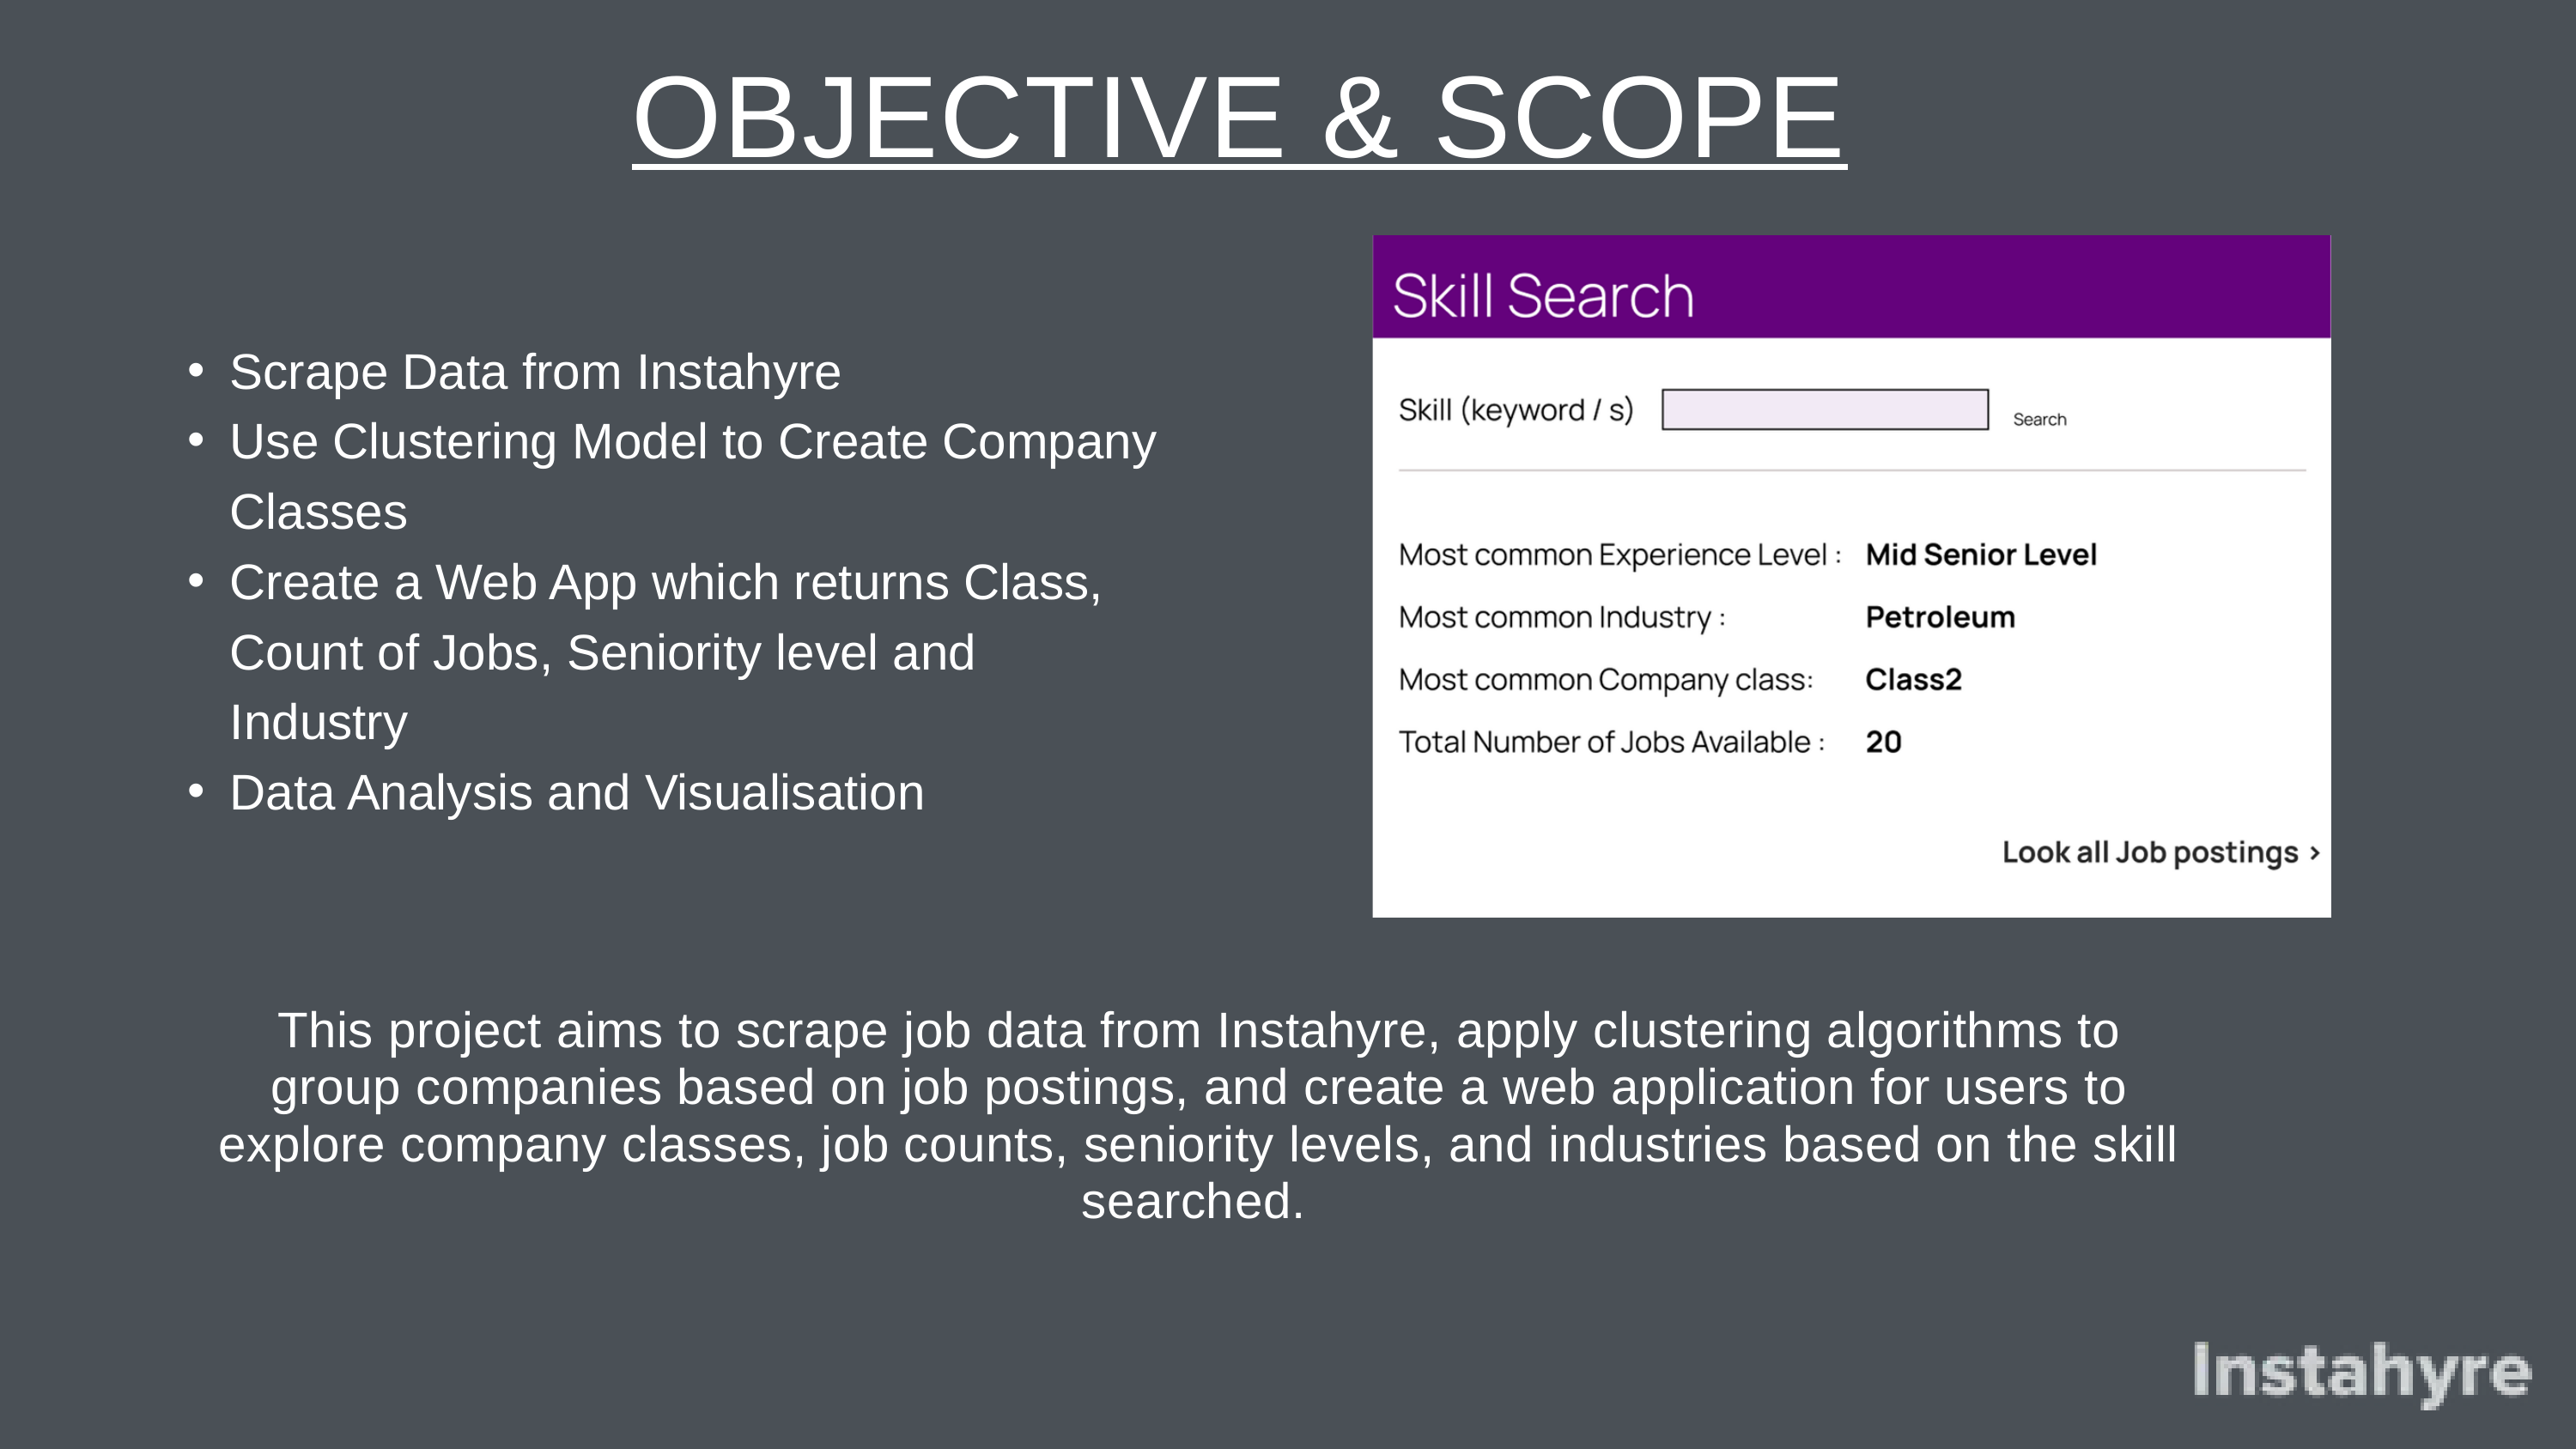

OBJECTIVE & SCOPE

Scrape Data from Instahyre
Use Clustering Model to Create Company Classes
Create a Web App which returns Class, Count of Jobs, Seniority level and Industry
Data Analysis and Visualisation
This project aims to scrape job data from Instahyre, apply clustering algorithms to group companies based on job postings, and create a web application for users to explore company classes, job counts, seniority levels, and industries based on the skill searched.